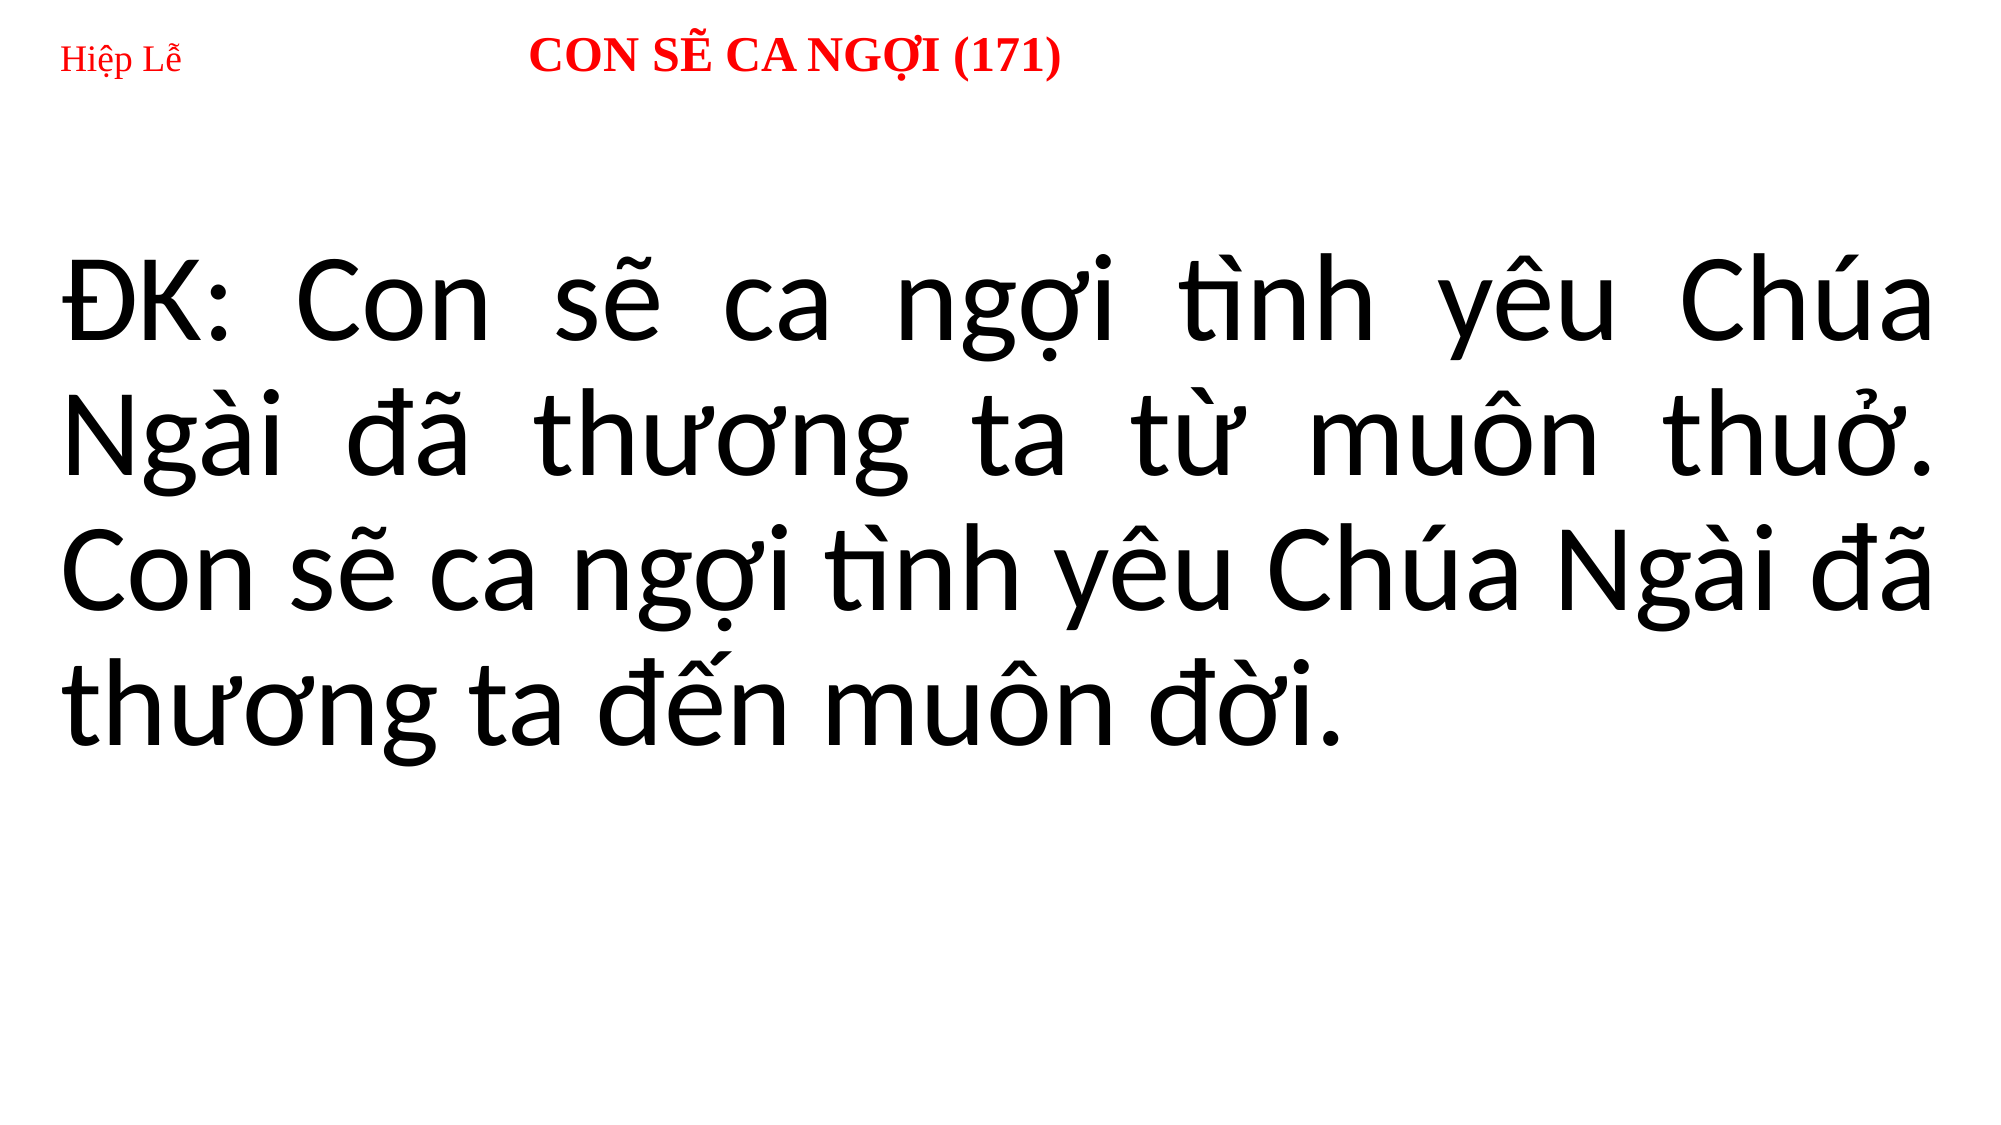

# Hiệp Lễ                         	  CON SẼ CA NGỢI (171)
ĐK: Con sẽ ca ngợi tình yêu Chúa Ngài đã thương ta từ muôn thuở. Con sẽ ca ngợi tình yêu Chúa Ngài đã thương ta đến muôn đời.